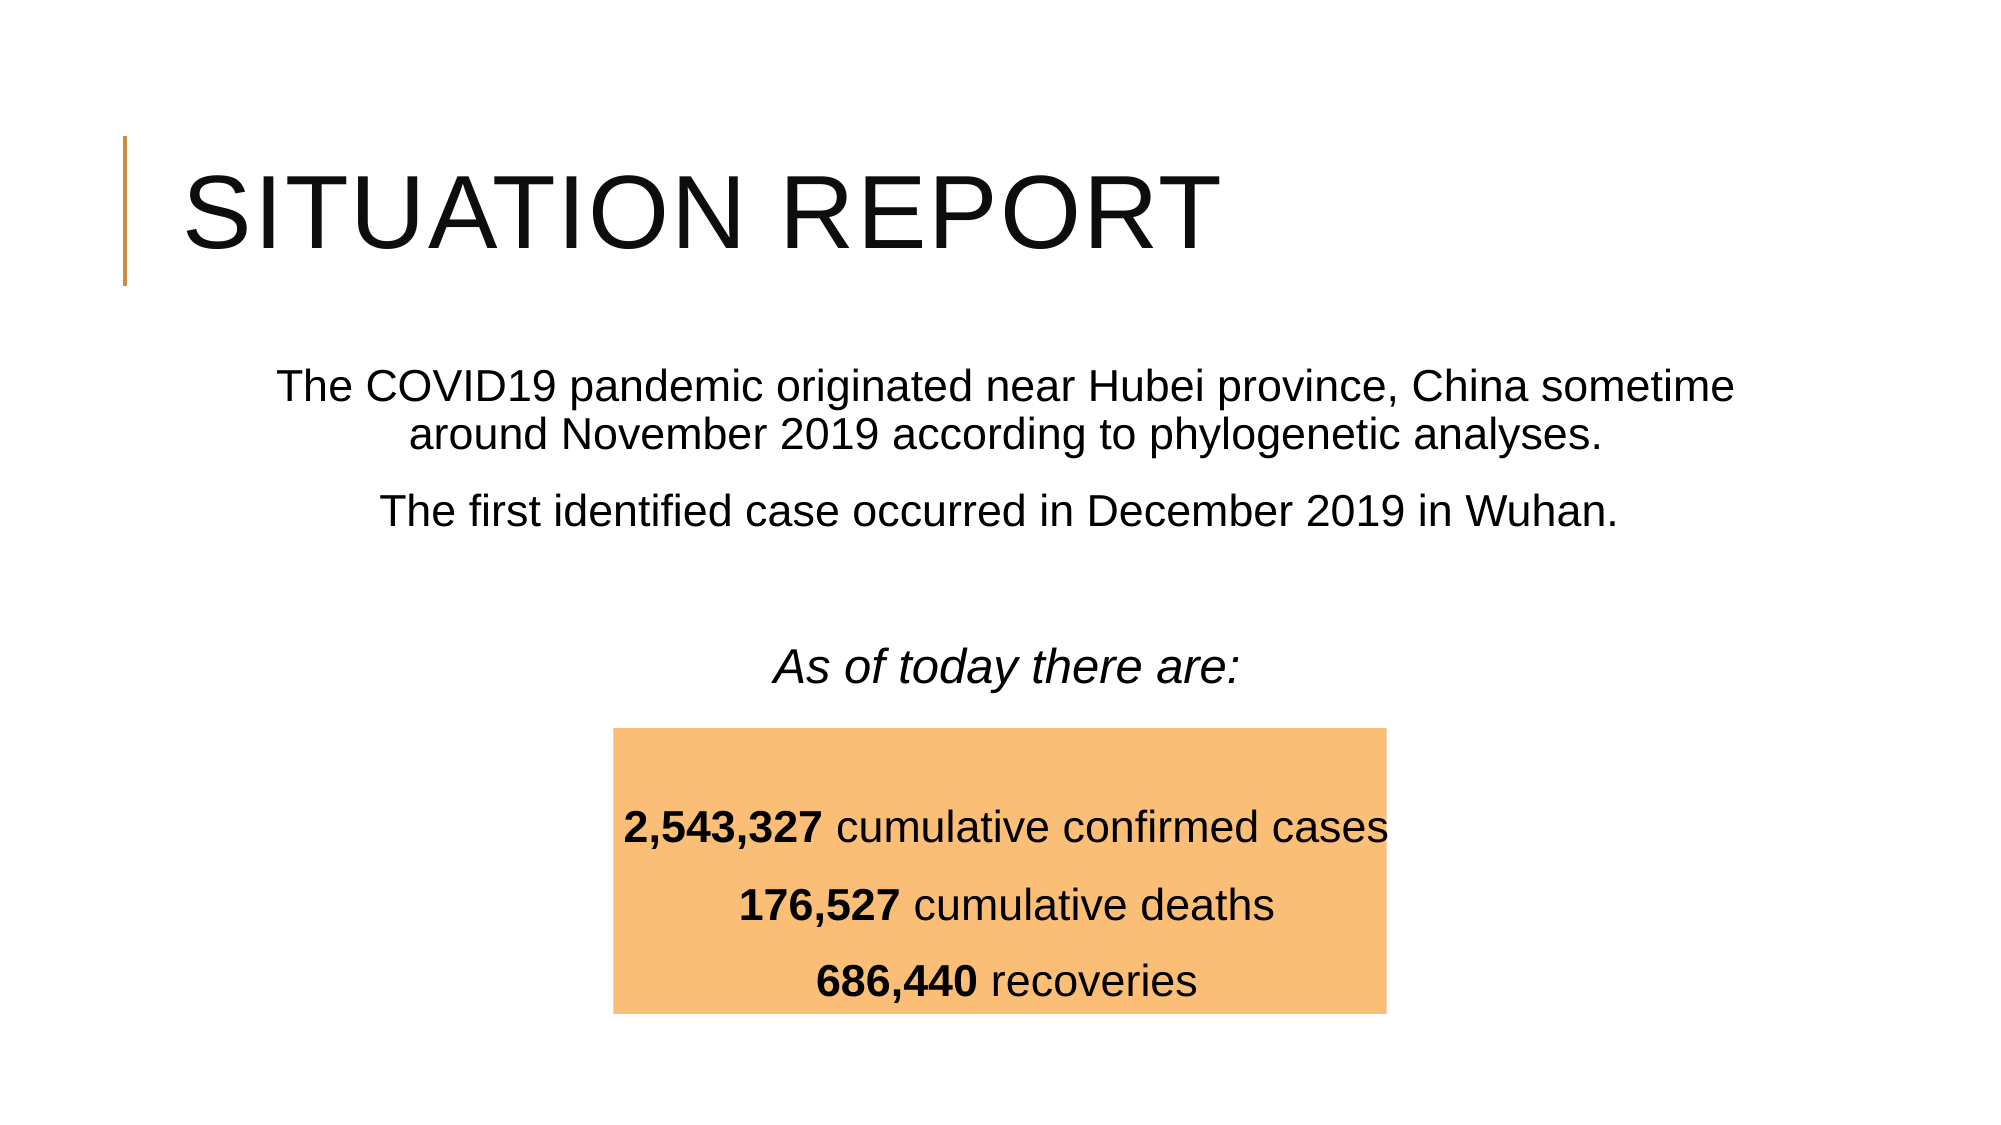

# Situation Report
The COVID19 pandemic originated near Hubei province, China sometime around November 2019 according to phylogenetic analyses.
The first identified case occurred in December 2019 in Wuhan.

As of today there are:

2,543,327 cumulative confirmed cases
176,527 cumulative deaths
686,440 recoveries